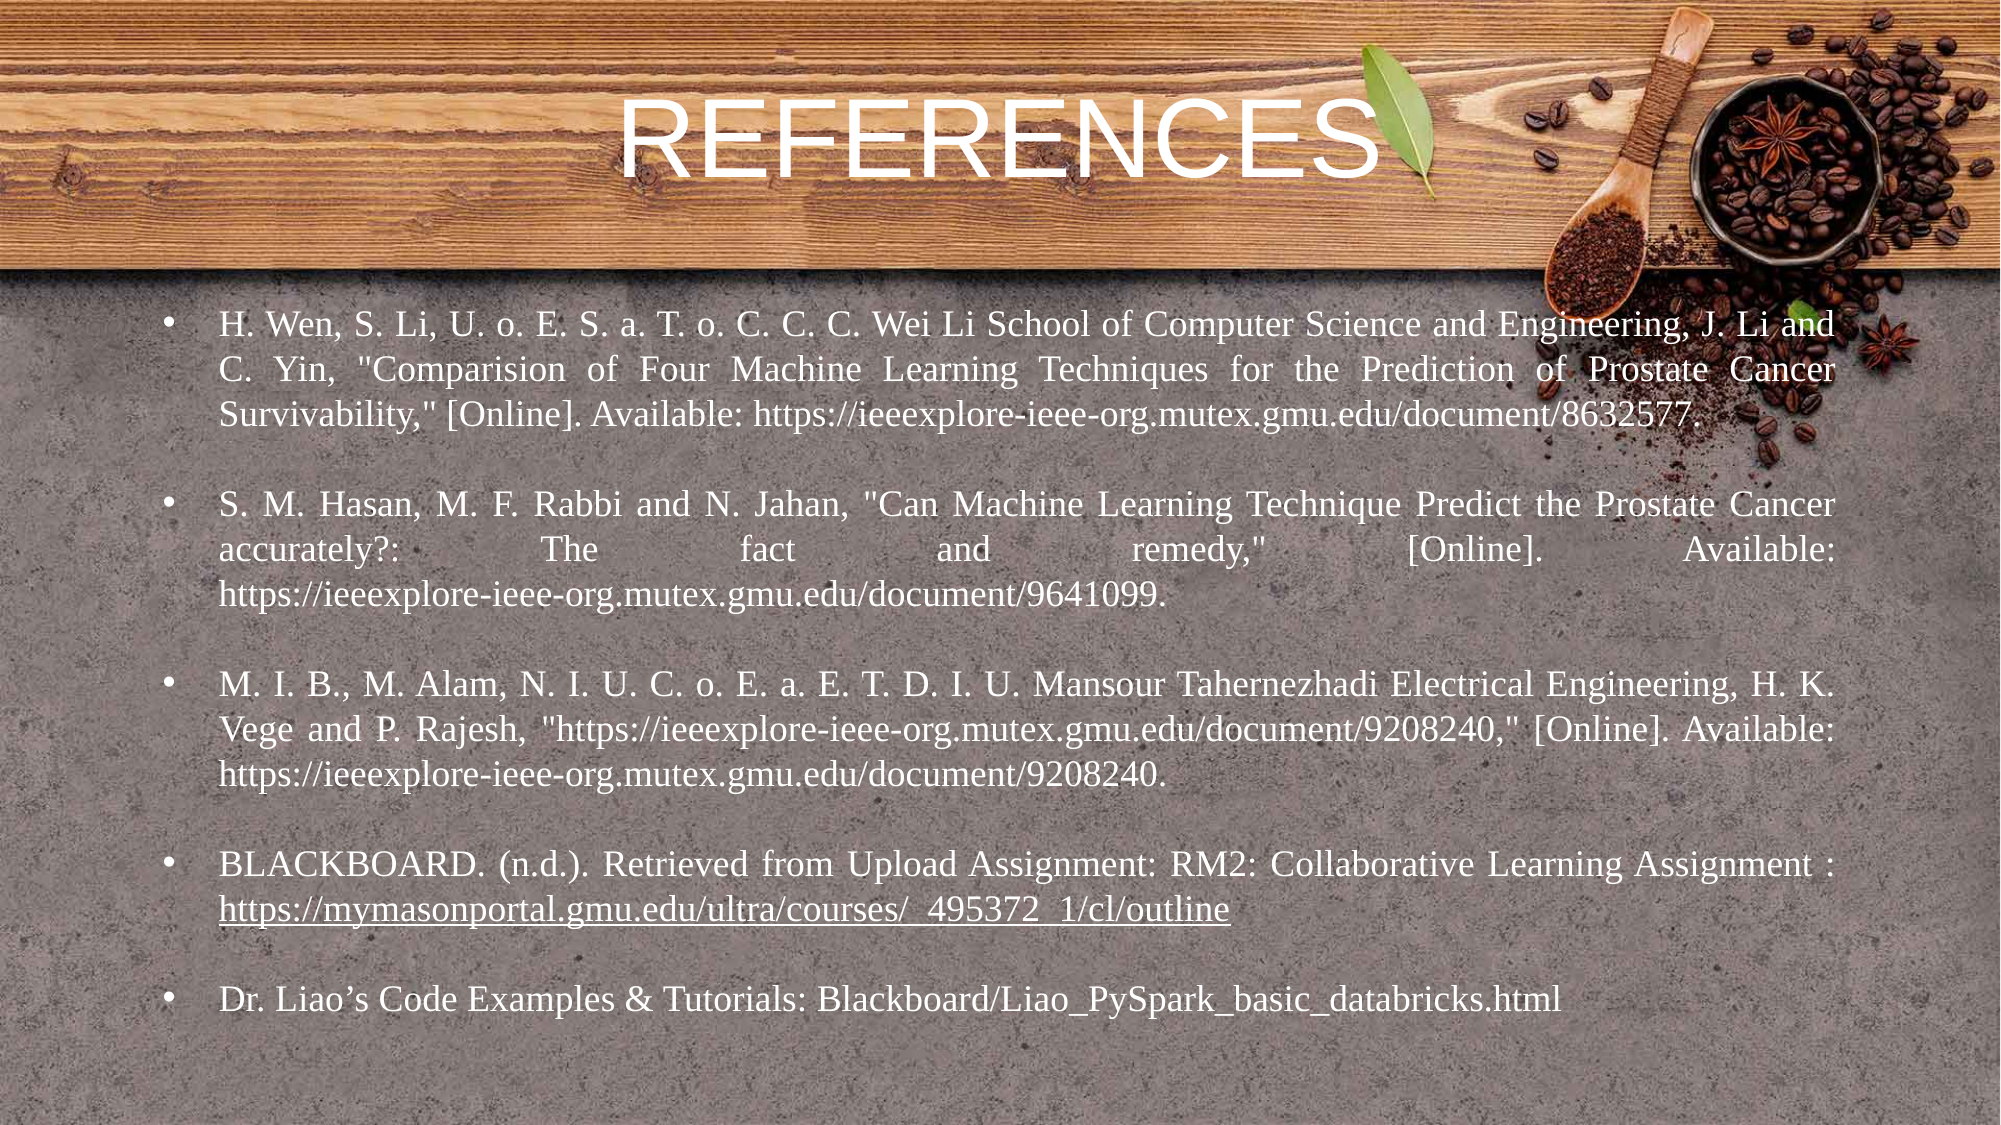

REFERENCES
H. Wen, S. Li, U. o. E. S. a. T. o. C. C. C. Wei Li School of Computer Science and Engineering, J. Li and C. Yin, "Comparision of Four Machine Learning Techniques for the Prediction of Prostate Cancer Survivability," [Online]. Available: https://ieeexplore-ieee-org.mutex.gmu.edu/document/8632577.

S. M. Hasan, M. F. Rabbi and N. Jahan, "Can Machine Learning Technique Predict the Prostate Cancer accurately?: The fact and remedy," [Online]. Available: https://ieeexplore-ieee-org.mutex.gmu.edu/document/9641099.

M. I. B., M. Alam, N. I. U. C. o. E. a. E. T. D. I. U. Mansour Tahernezhadi Electrical Engineering, H. K. Vege and P. Rajesh, "https://ieeexplore-ieee-org.mutex.gmu.edu/document/9208240," [Online]. Available: https://ieeexplore-ieee-org.mutex.gmu.edu/document/9208240.

BLACKBOARD. (n.d.). Retrieved from Upload Assignment: RM2: Collaborative Learning Assignment : https://mymasonportal.gmu.edu/ultra/courses/_495372_1/cl/outline

Dr. Liao’s Code Examples & Tutorials: Blackboard/Liao_PySpark_basic_databricks.html